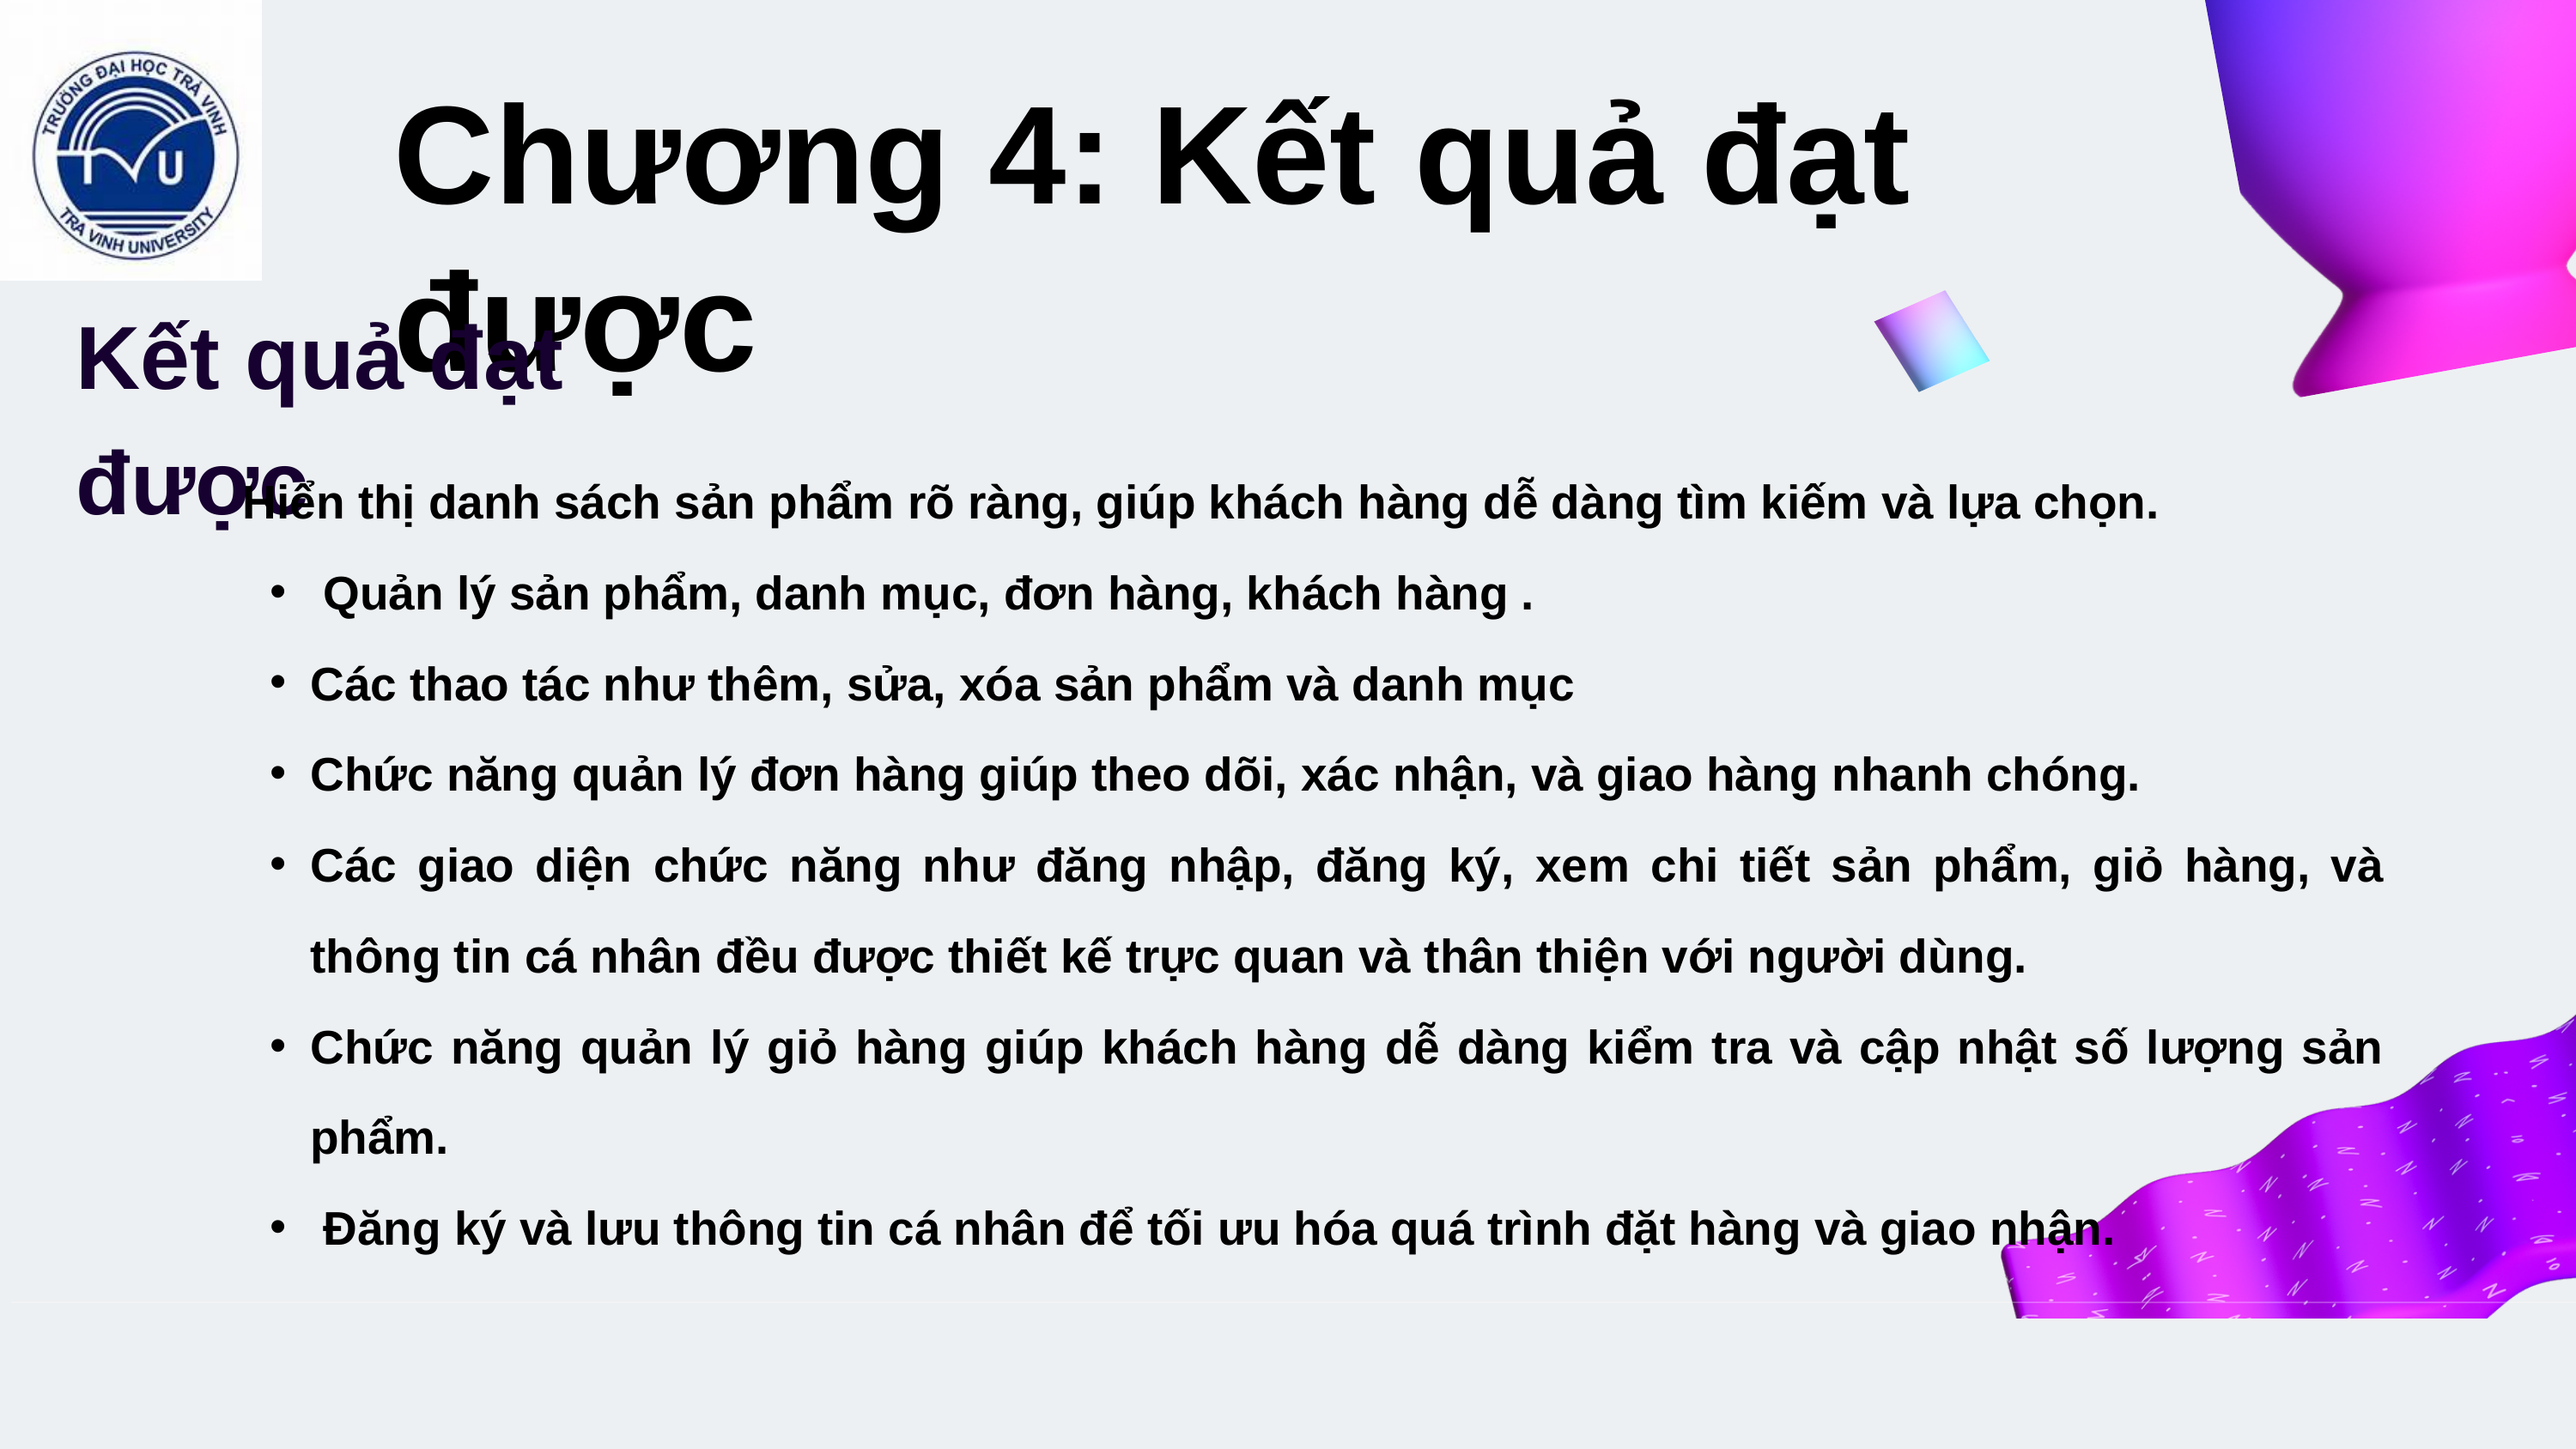

Chương 4: Kết quả đạt được
Kết quả đạt được

 Hiển thị danh sách sản phẩm rõ ràng, giúp khách hàng dễ dàng tìm kiếm và lựa chọn.
 Quản lý sản phẩm, danh mục, đơn hàng, khách hàng .
Các thao tác như thêm, sửa, xóa sản phẩm và danh mục
Chức năng quản lý đơn hàng giúp theo dõi, xác nhận, và giao hàng nhanh chóng.
Các giao diện chức năng như đăng nhập, đăng ký, xem chi tiết sản phẩm, giỏ hàng, và thông tin cá nhân đều được thiết kế trực quan và thân thiện với người dùng.
Chức năng quản lý giỏ hàng giúp khách hàng dễ dàng kiểm tra và cập nhật số lượng sản phẩm.
 Đăng ký và lưu thông tin cá nhân để tối ưu hóa quá trình đặt hàng và giao nhận.